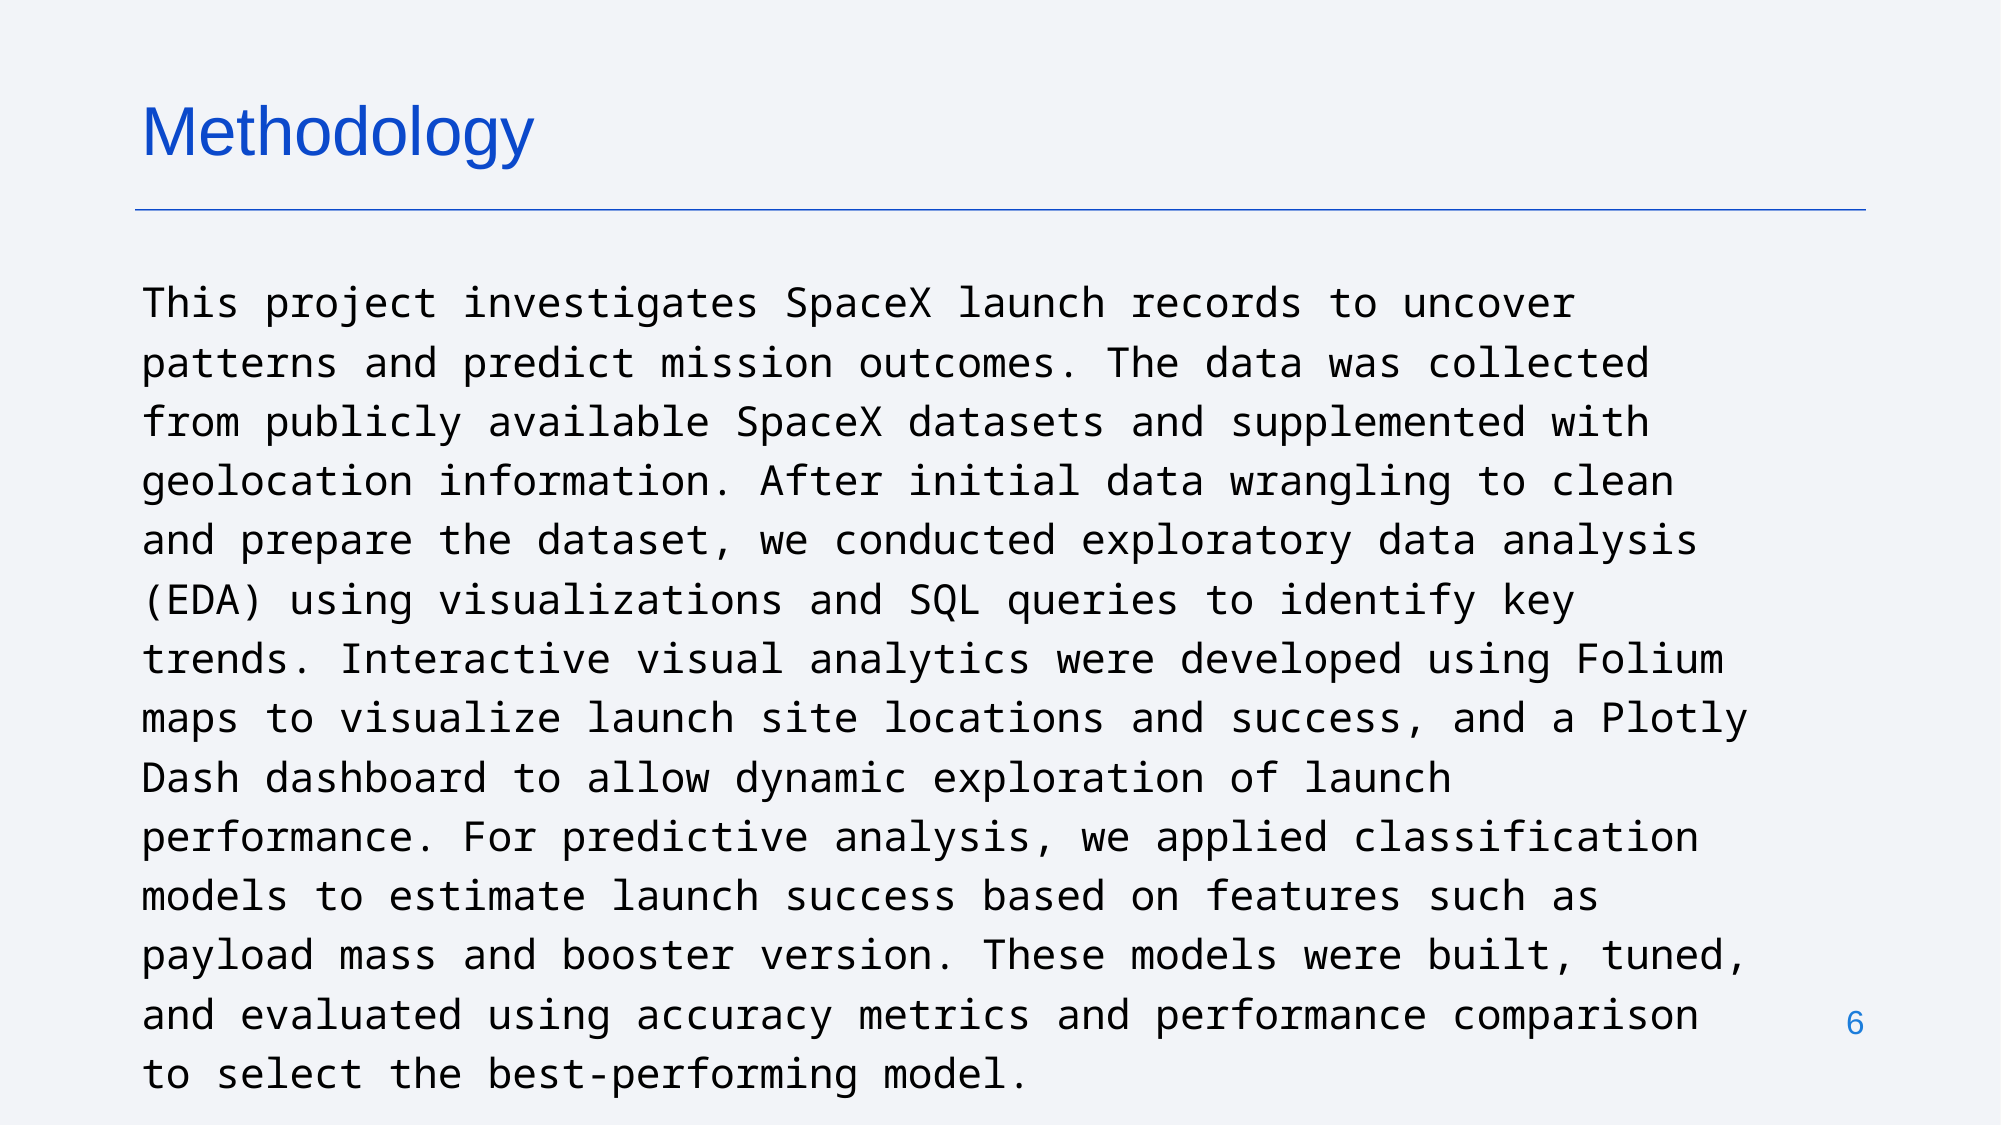

Methodology
This project investigates SpaceX launch records to uncover patterns and predict mission outcomes. The data was collected from publicly available SpaceX datasets and supplemented with geolocation information. After initial data wrangling to clean and prepare the dataset, we conducted exploratory data analysis (EDA) using visualizations and SQL queries to identify key trends. Interactive visual analytics were developed using Folium maps to visualize launch site locations and success, and a Plotly Dash dashboard to allow dynamic exploration of launch performance. For predictive analysis, we applied classification models to estimate launch success based on features such as payload mass and booster version. These models were built, tuned, and evaluated using accuracy metrics and performance comparison to select the best-performing model.

6